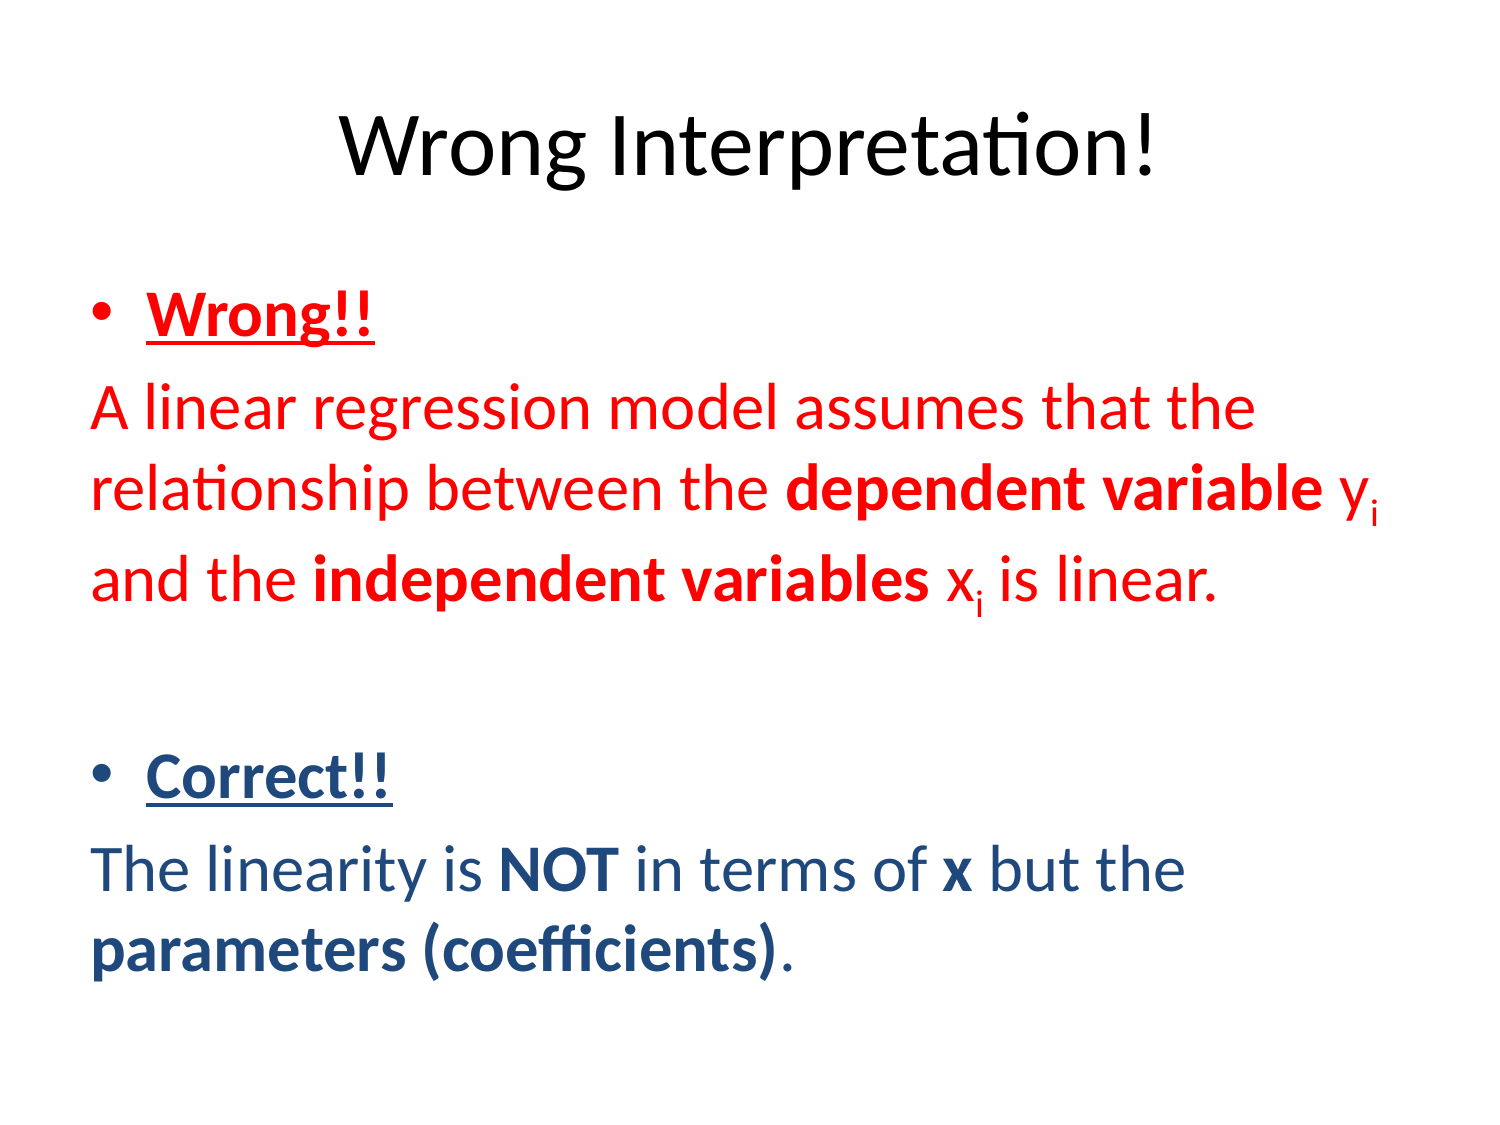

# Wrong Interpretation!
Wrong!!
A linear regression model assumes that the relationship between the dependent variable yi and the independent variables xi is linear.

Correct!!
The linearity is NOT in terms of x but the parameters (coefficients).